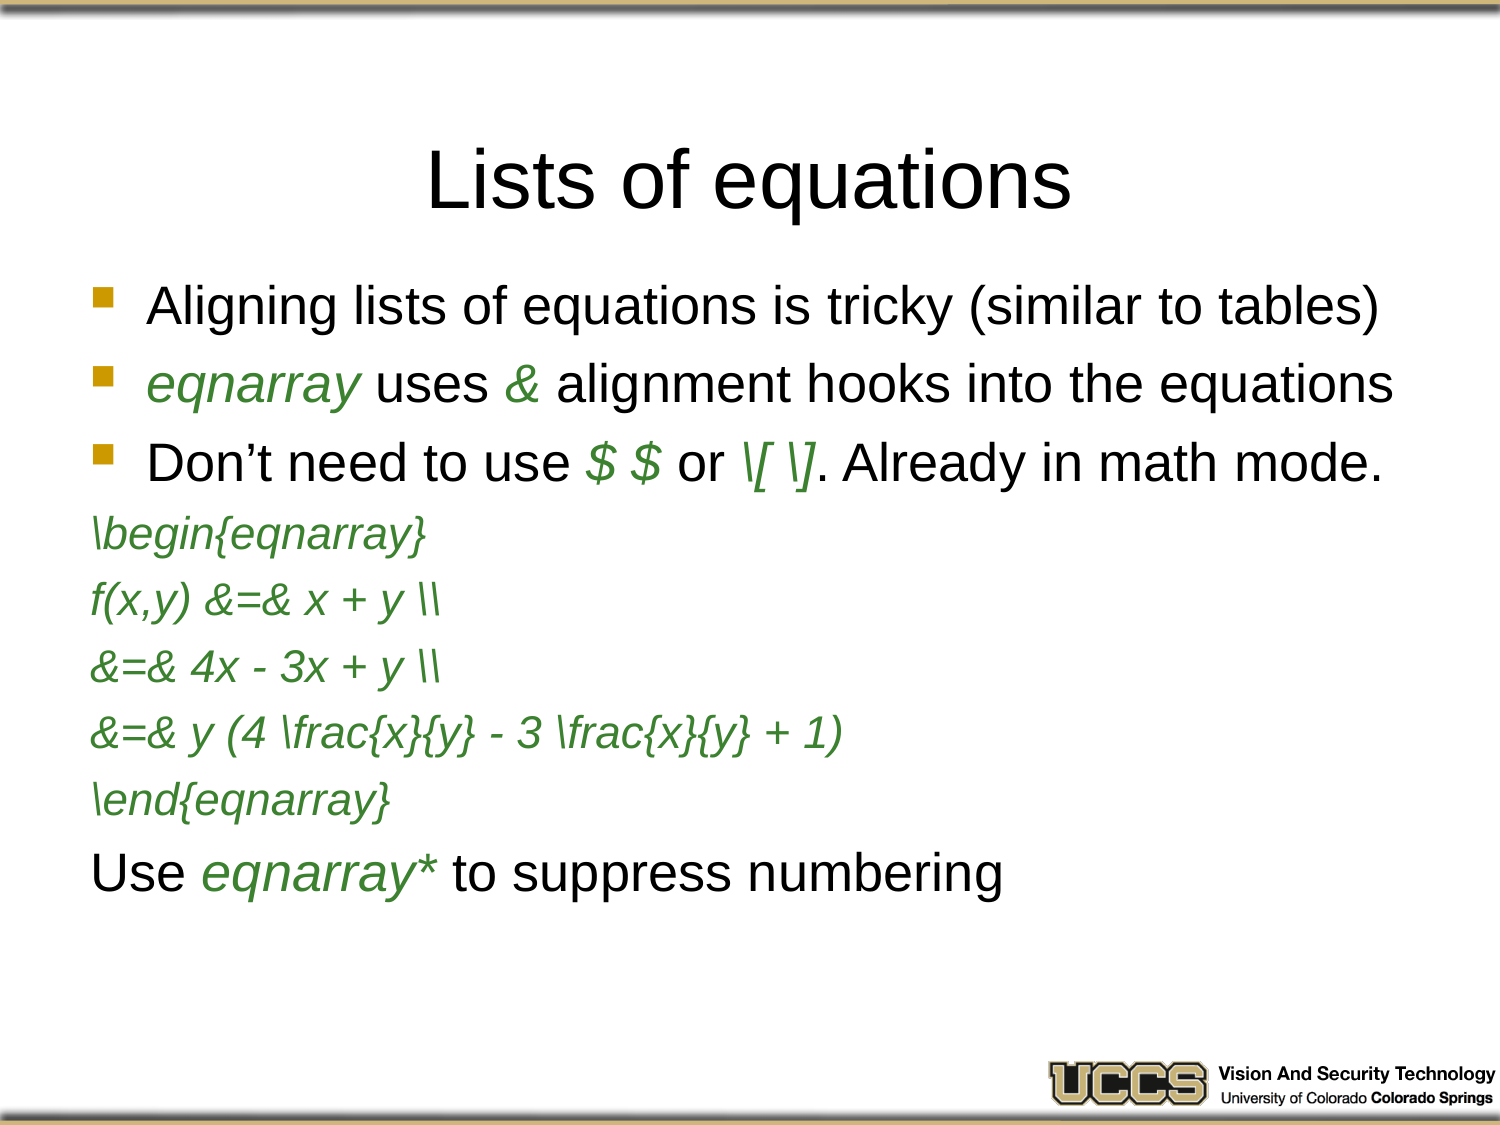

# Lists of equations
Aligning lists of equations is tricky (similar to tables)
eqnarray uses & alignment hooks into the equations
Don’t need to use $ $ or \[ \]. Already in math mode.
\begin{eqnarray}
f(x,y) &=& x + y \\
&=& 4x - 3x + y \\
&=& y (4 \frac{x}{y} - 3 \frac{x}{y} + 1)
\end{eqnarray}
Use eqnarray* to suppress numbering
49
CS 173 Fall 2009